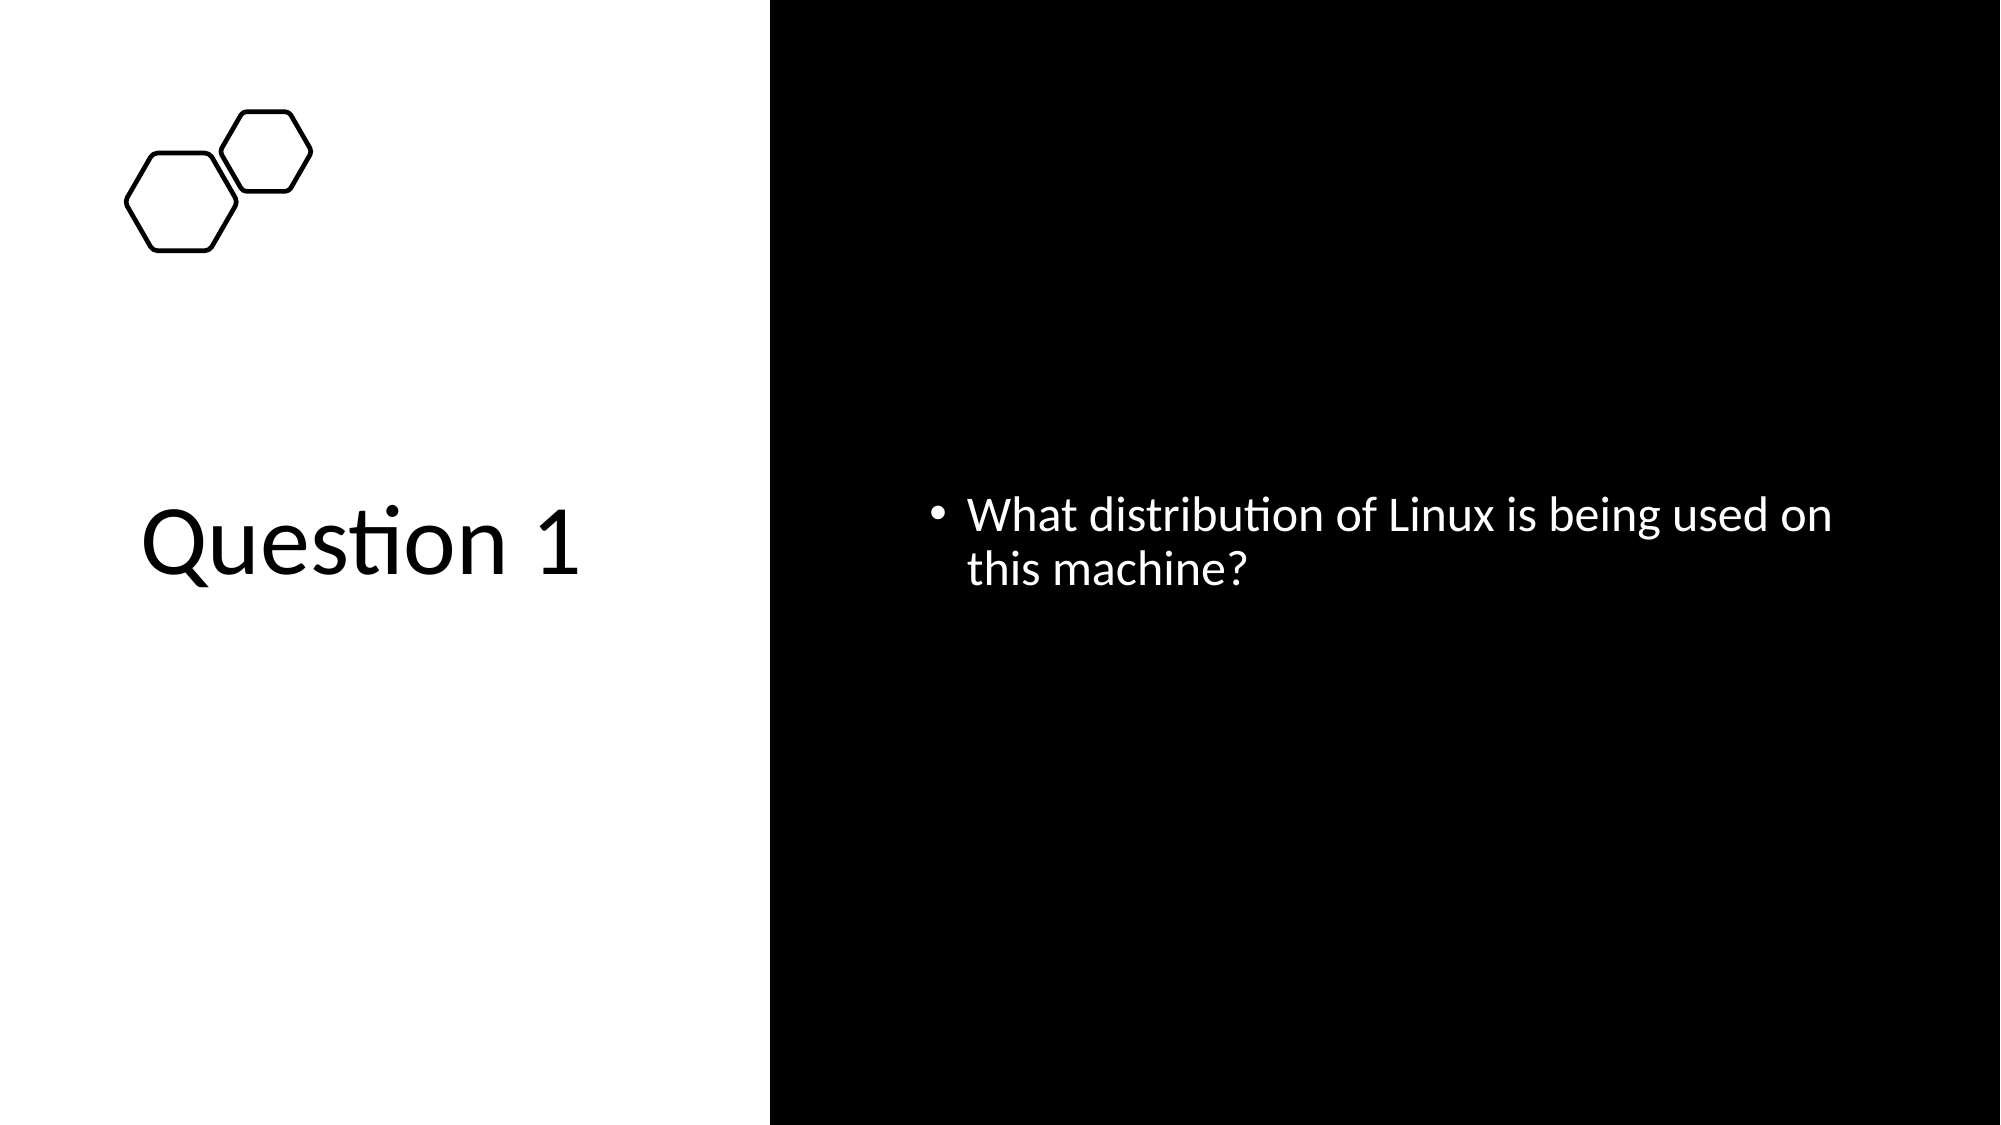

Question 1
What distribution of Linux is being used on this machine?